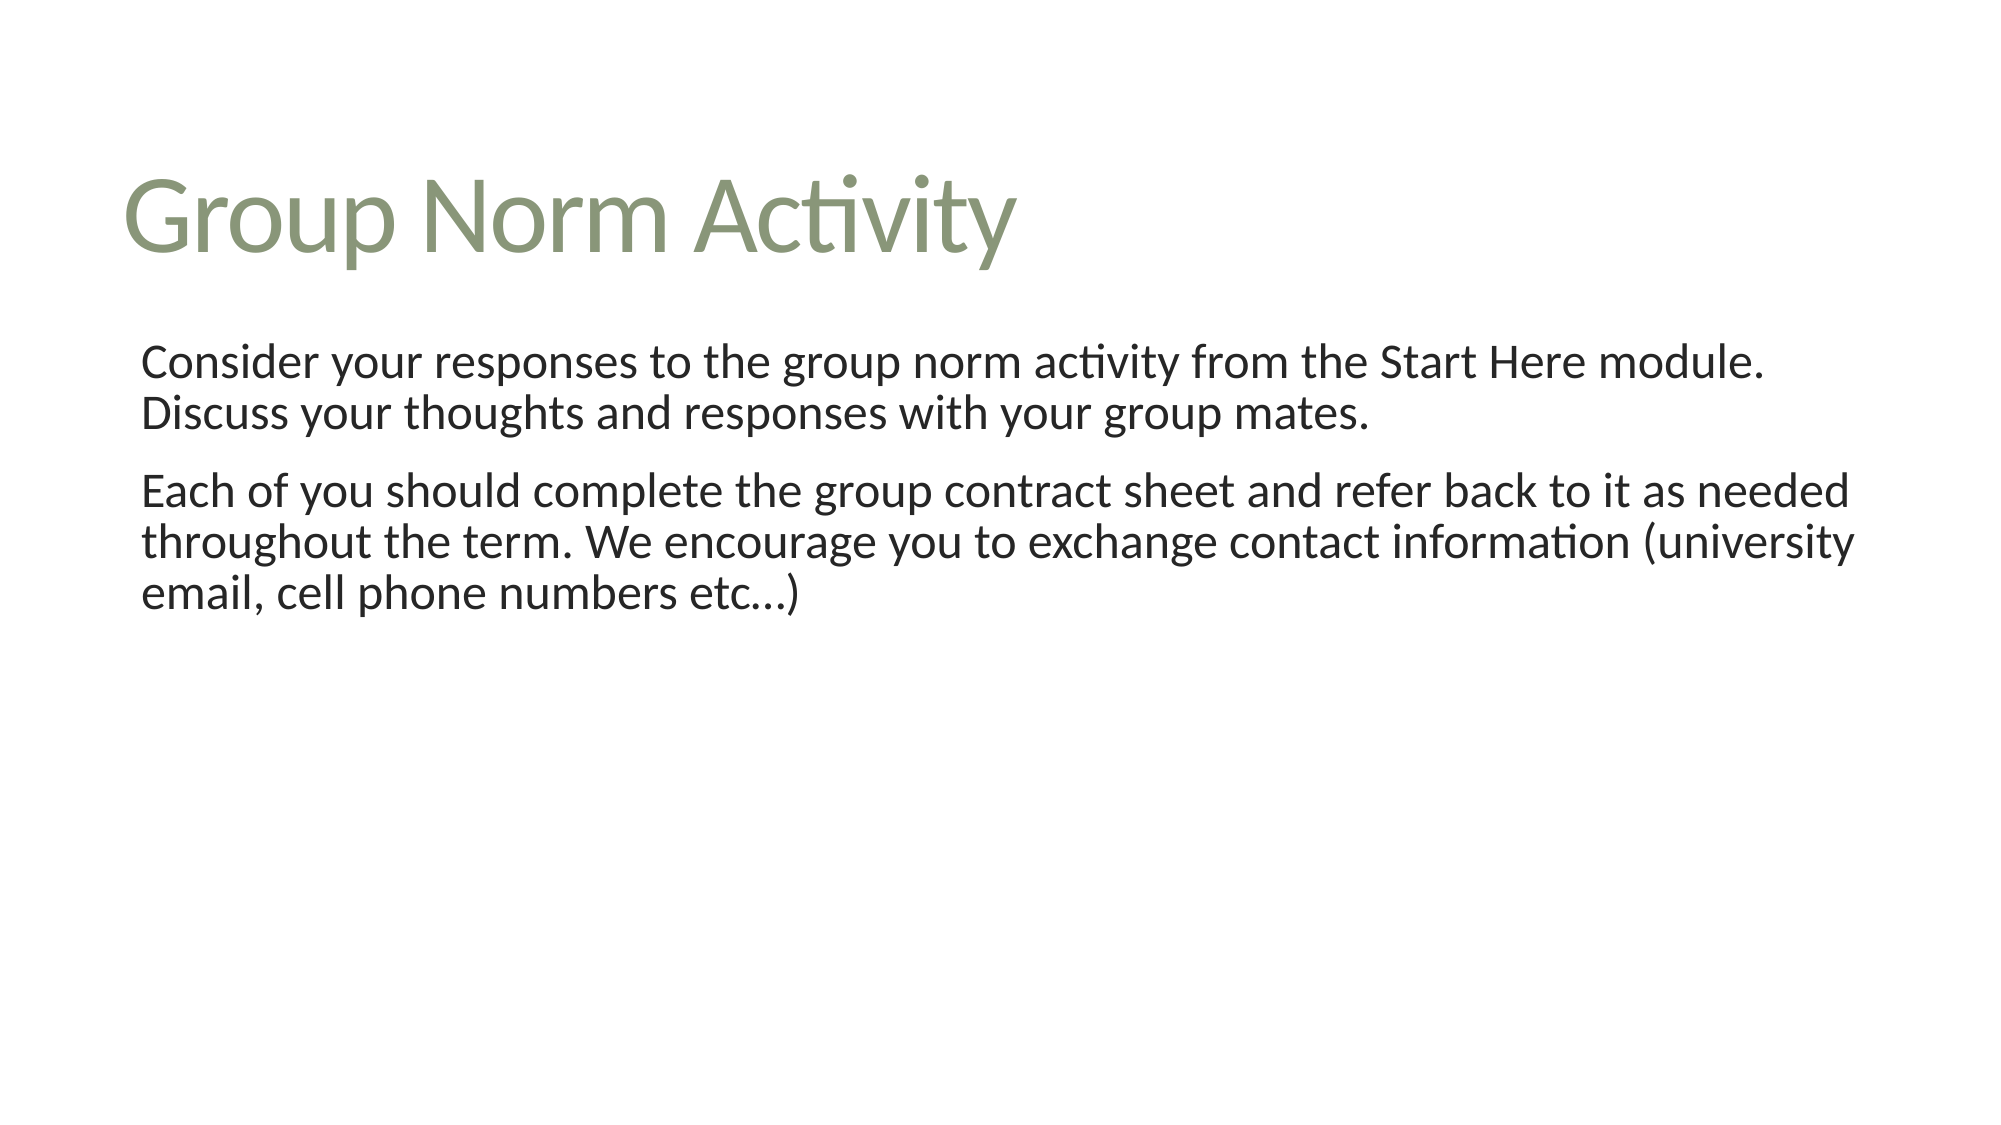

# Group Norm Activity
Consider your responses to the group norm activity from the Start Here module. Discuss your thoughts and responses with your group mates.
Each of you should complete the group contract sheet and refer back to it as needed throughout the term. We encourage you to exchange contact information (university email, cell phone numbers etc…)